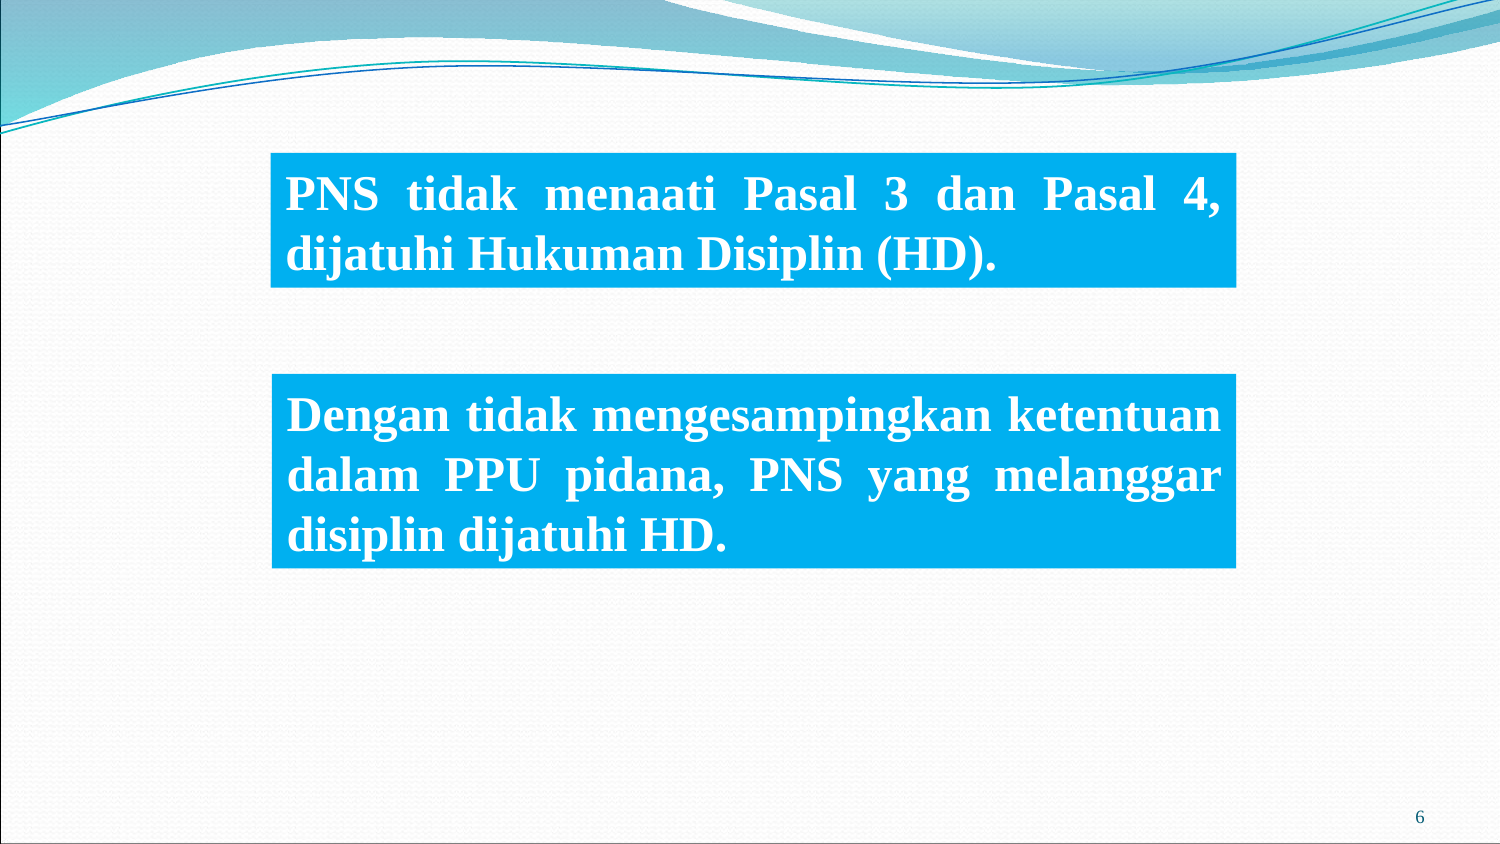

PNS tidak menaati Pasal 3 dan Pasal 4, dijatuhi Hukuman Disiplin (HD).
Dengan tidak mengesampingkan ketentuan dalam PPU pidana, PNS yang melanggar disiplin dijatuhi HD.
6